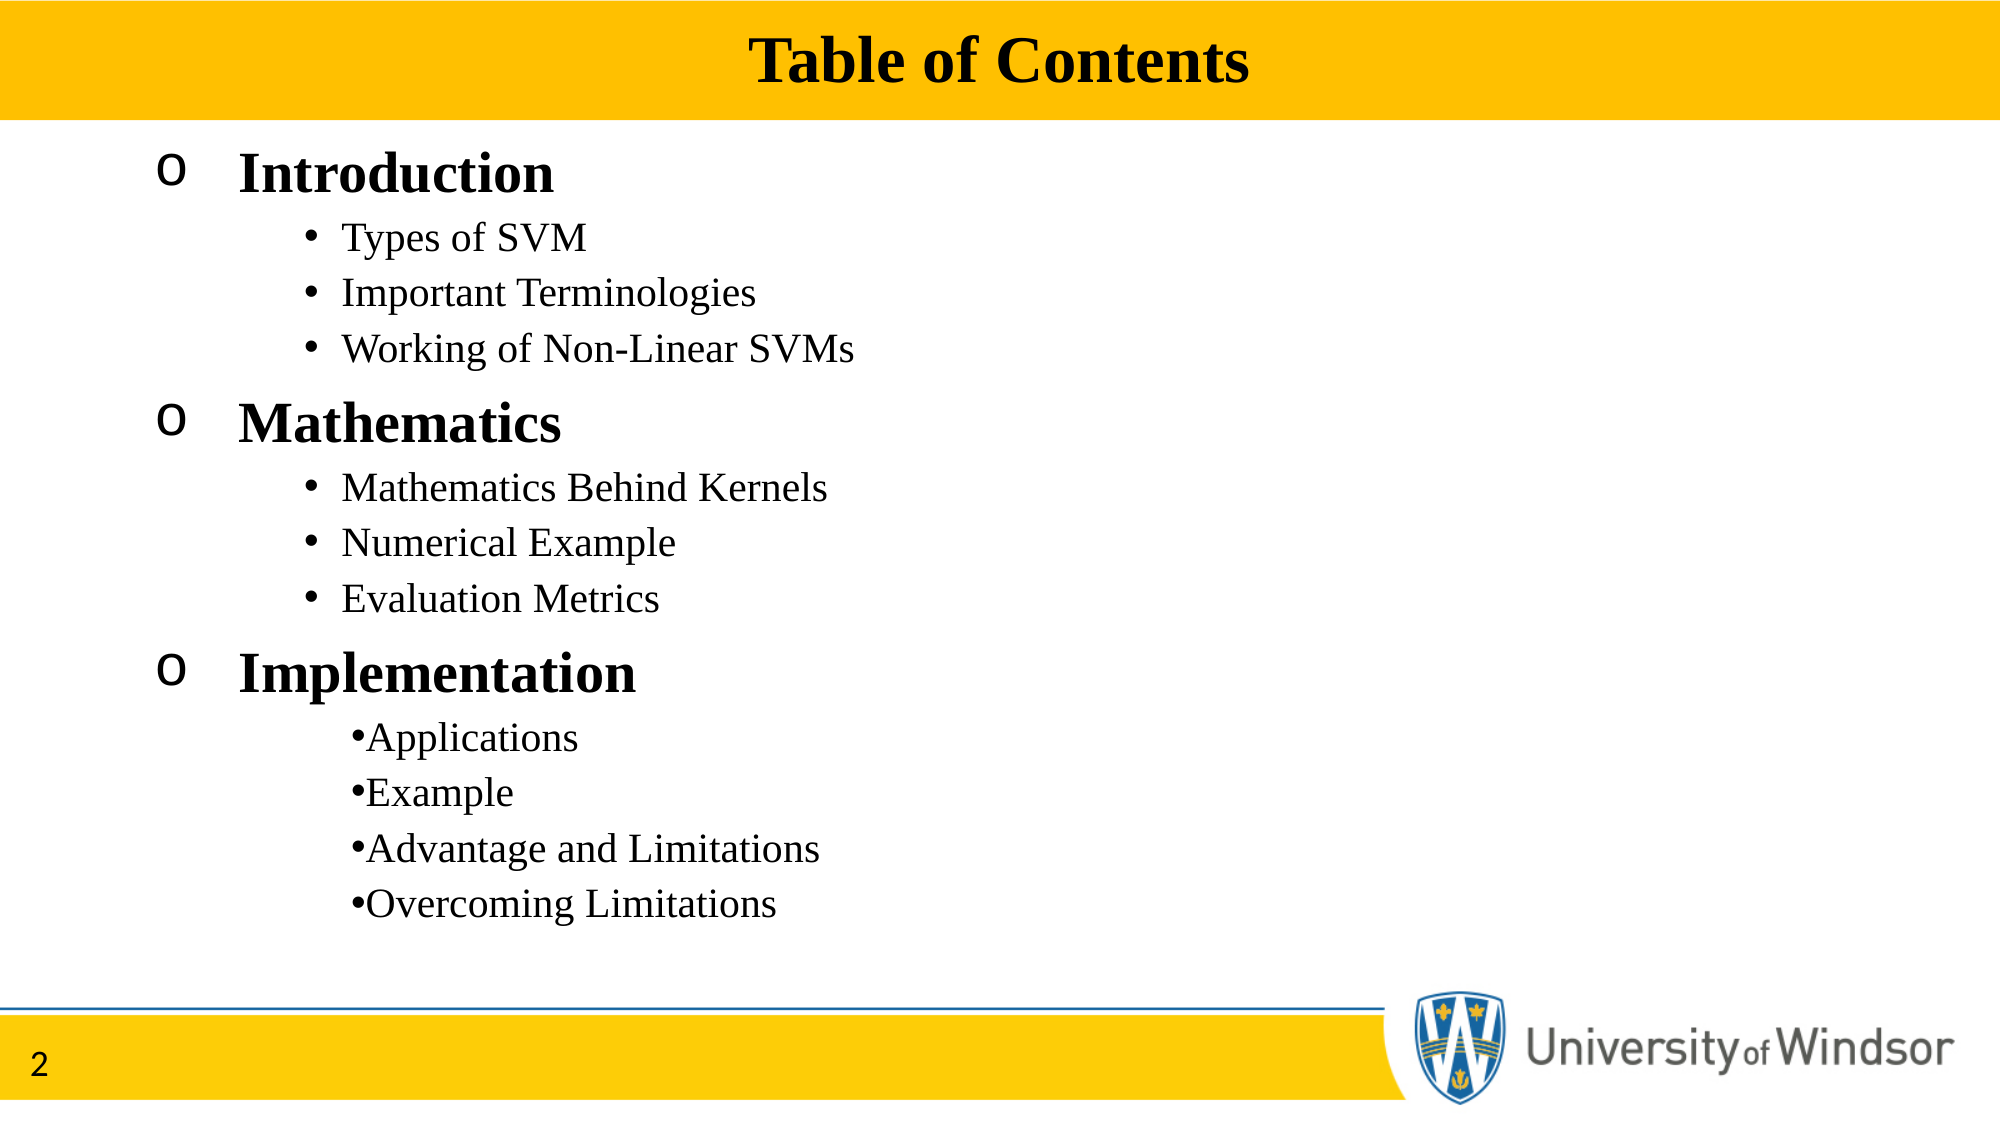

Table of Contents
Introduction
Types of SVM
Important Terminologies
Working of Non-Linear SVMs
Mathematics
Mathematics Behind Kernels
Numerical Example
Evaluation Metrics
Implementation
Applications
Example
Advantage and Limitations
Overcoming Limitations

2